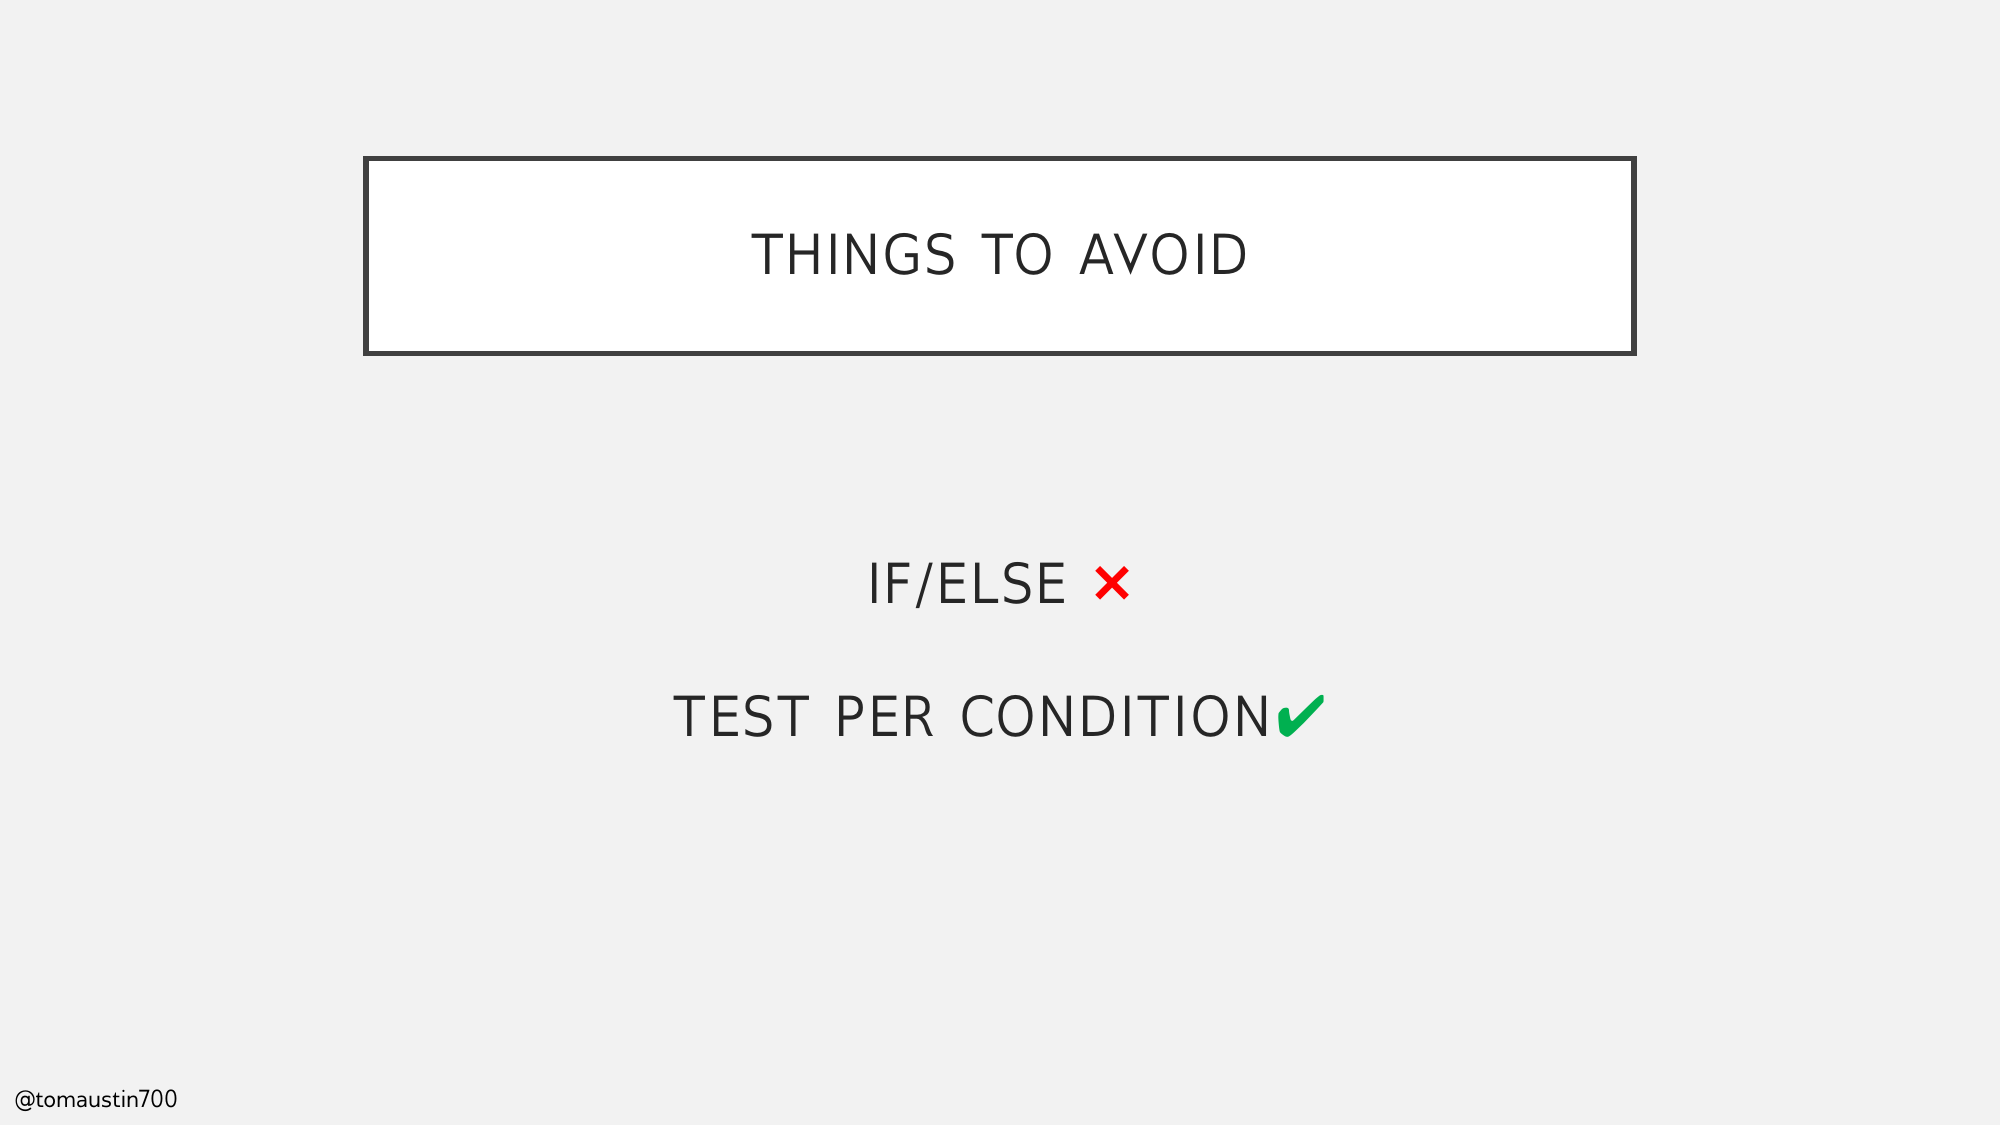

# Things to avoid
If/else ❌
Test per condition✔